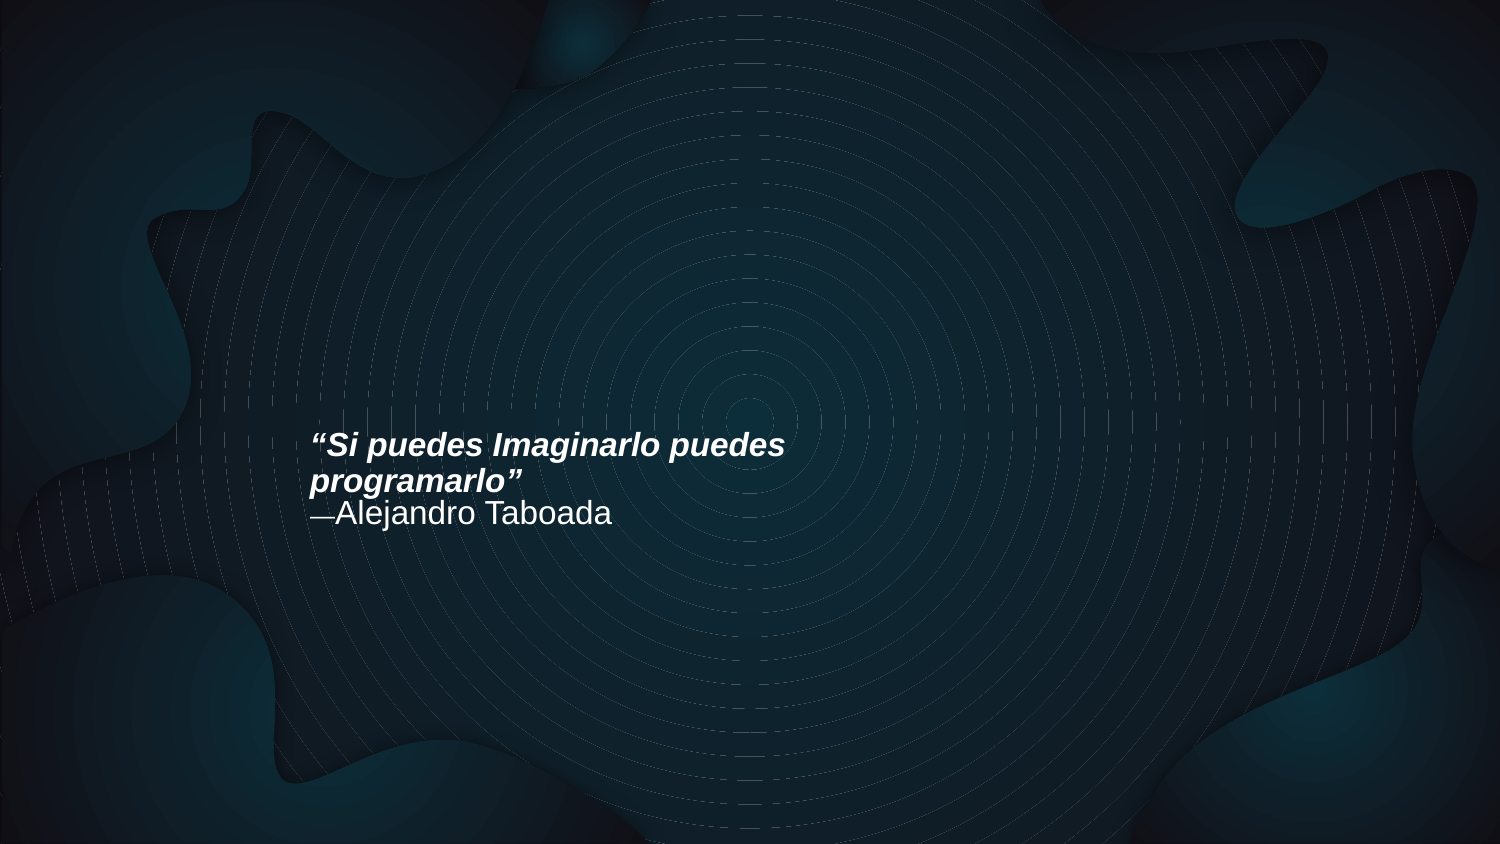

“Si puedes Imaginarlo puedes programarlo”
—Alejandro Taboada